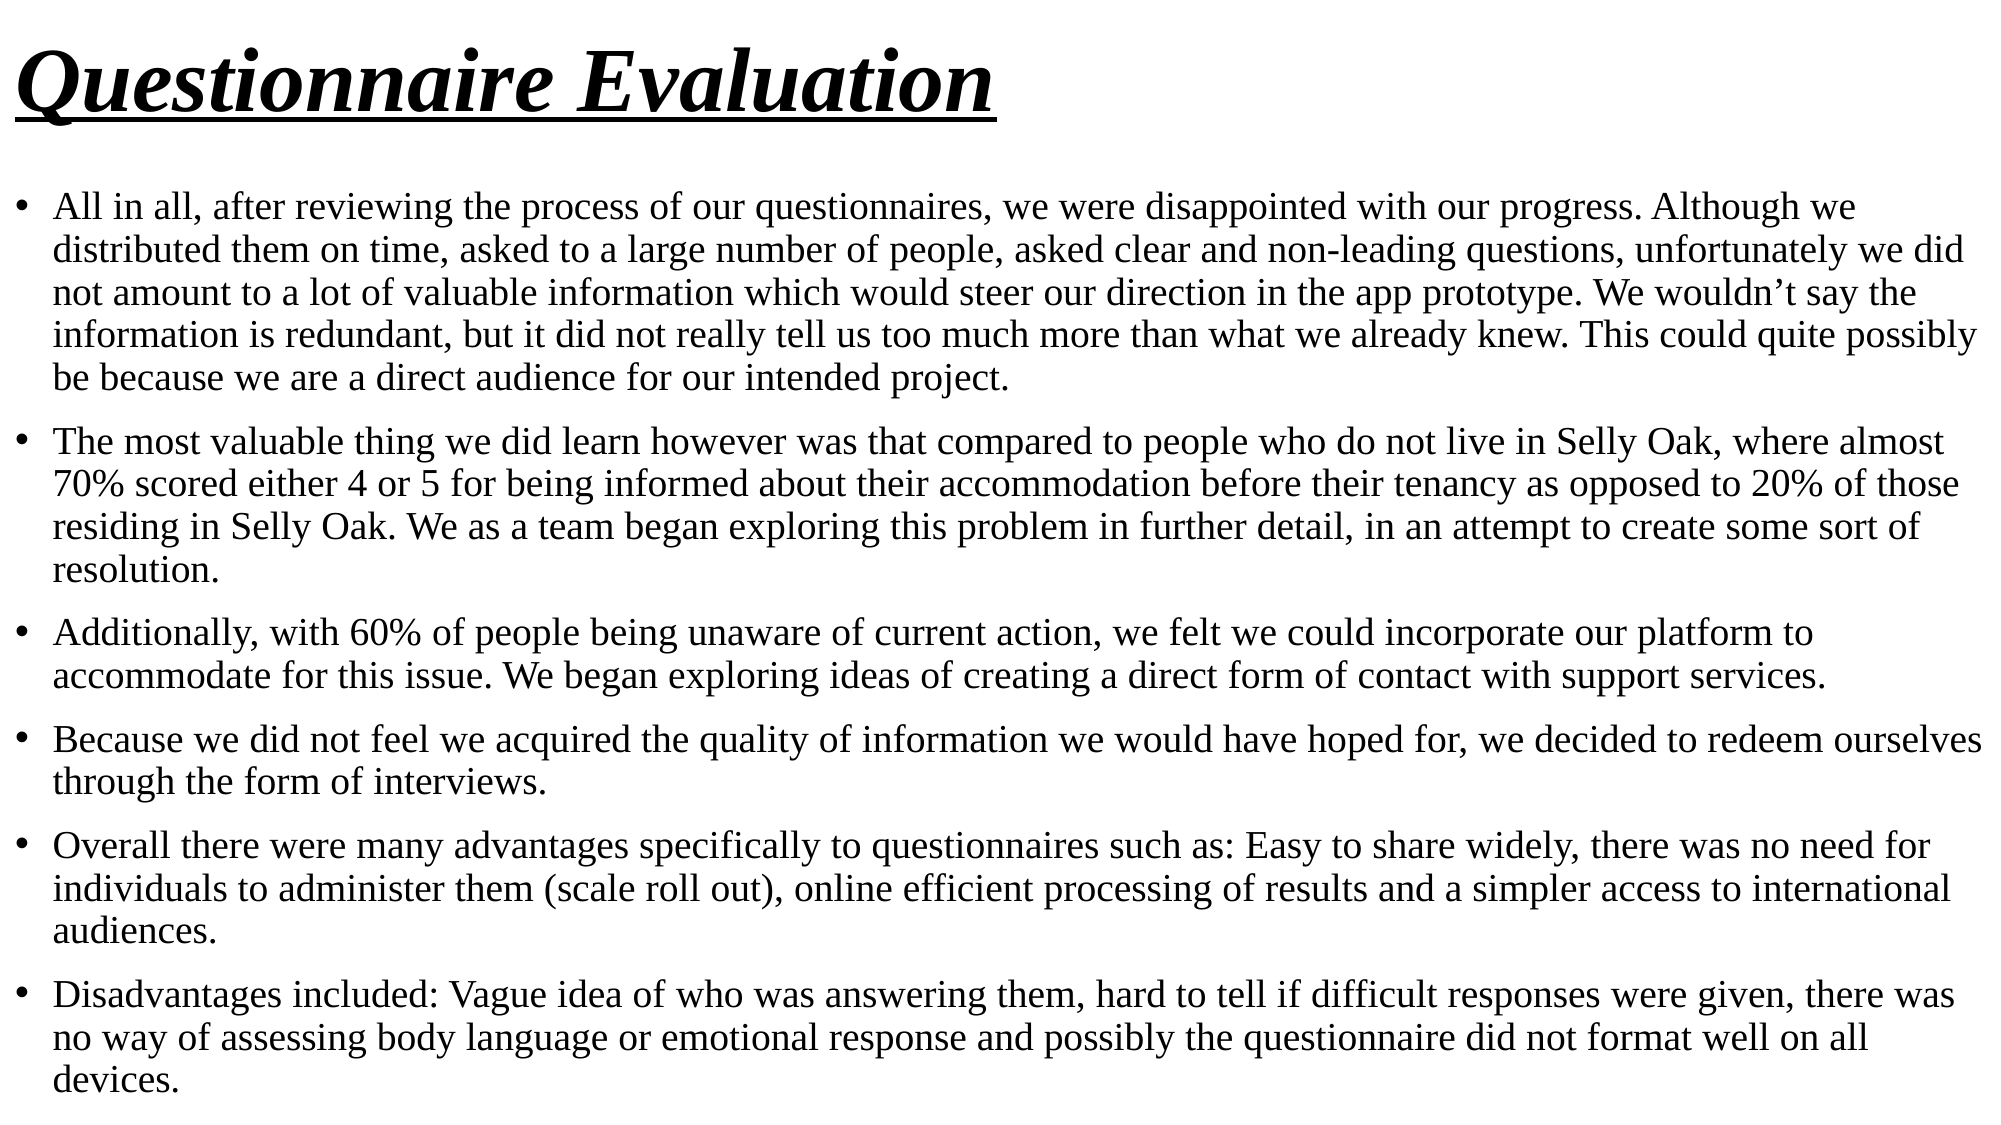

# Questionnaire Evaluation
All in all, after reviewing the process of our questionnaires, we were disappointed with our progress. Although we distributed them on time, asked to a large number of people, asked clear and non-leading questions, unfortunately we did not amount to a lot of valuable information which would steer our direction in the app prototype. We wouldn’t say the information is redundant, but it did not really tell us too much more than what we already knew. This could quite possibly be because we are a direct audience for our intended project.
The most valuable thing we did learn however was that compared to people who do not live in Selly Oak, where almost 70% scored either 4 or 5 for being informed about their accommodation before their tenancy as opposed to 20% of those residing in Selly Oak. We as a team began exploring this problem in further detail, in an attempt to create some sort of resolution.
Additionally, with 60% of people being unaware of current action, we felt we could incorporate our platform to accommodate for this issue. We began exploring ideas of creating a direct form of contact with support services.
Because we did not feel we acquired the quality of information we would have hoped for, we decided to redeem ourselves through the form of interviews.
Overall there were many advantages specifically to questionnaires such as: Easy to share widely, there was no need for individuals to administer them (scale roll out), online efficient processing of results and a simpler access to international audiences.
Disadvantages included: Vague idea of who was answering them, hard to tell if difficult responses were given, there was no way of assessing body language or emotional response and possibly the questionnaire did not format well on all devices.